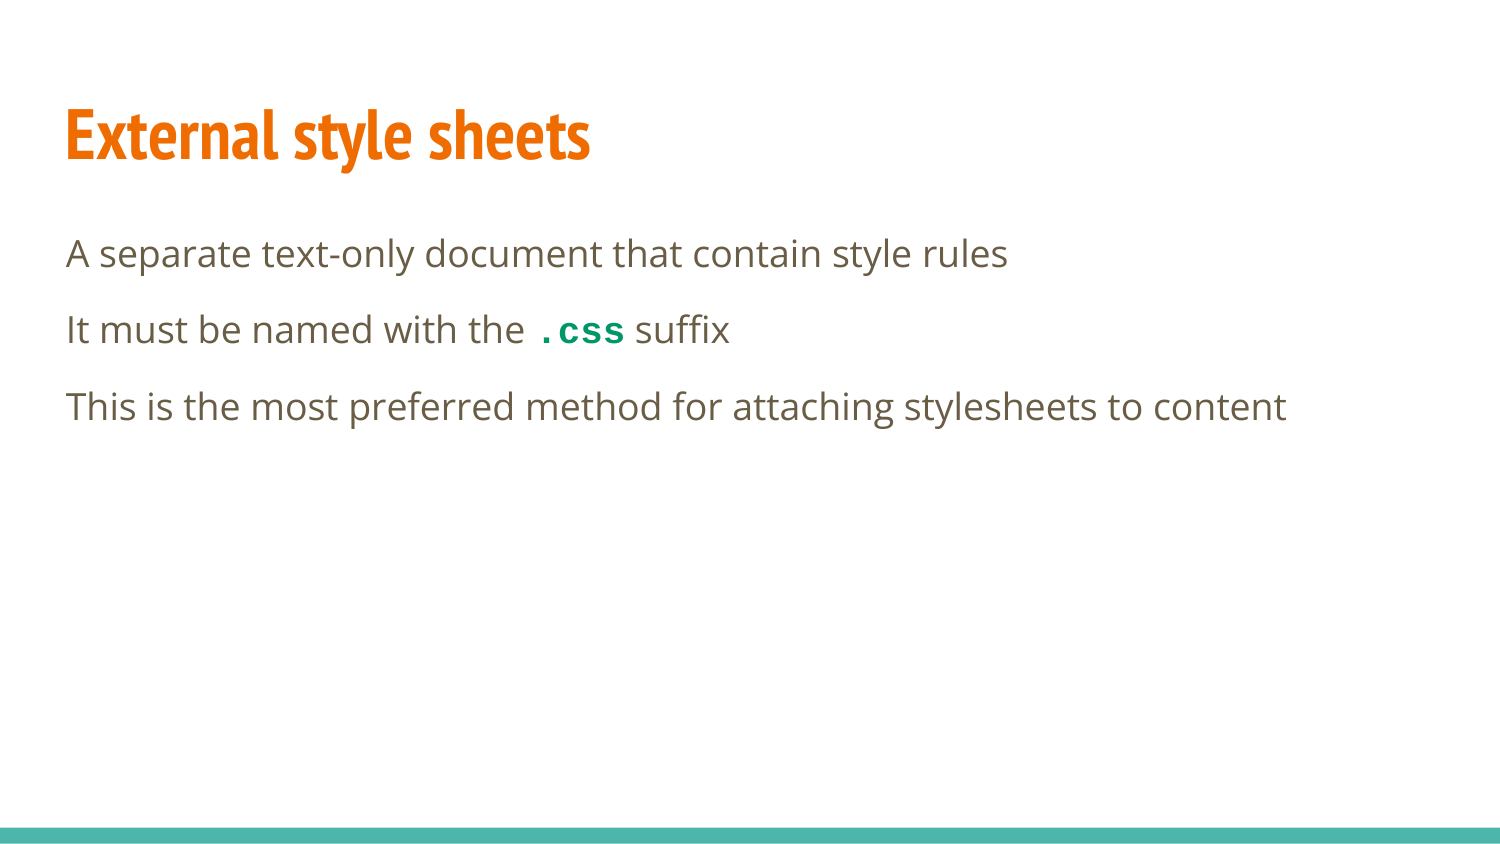

External style sheets
A separate text-only document that contain style rules
It must be named with the .css suffix
This is the most preferred method for attaching stylesheets to content